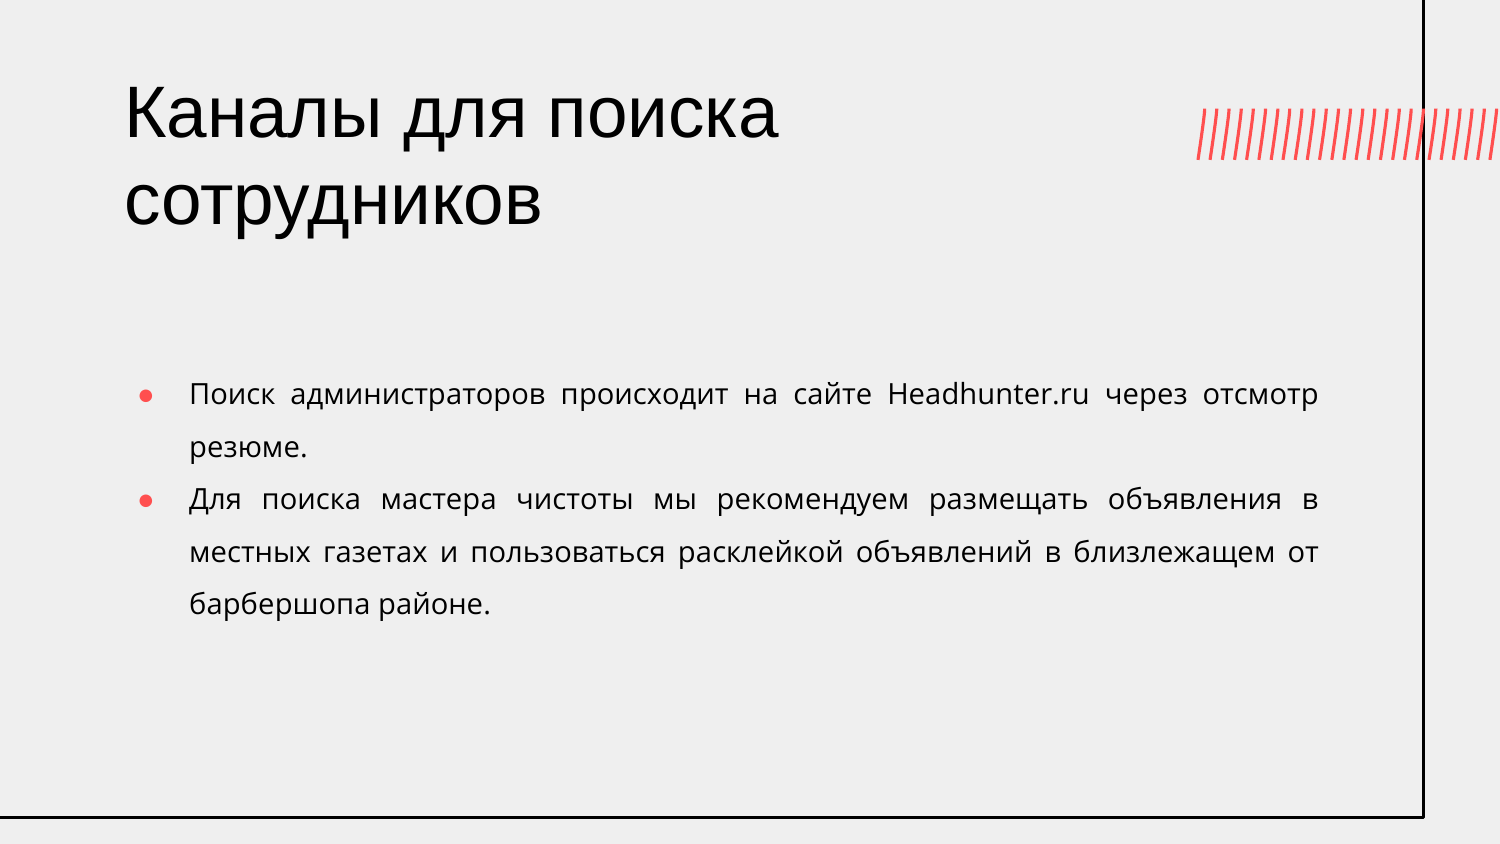

# Каналы для поиска сотрудников
Поиск администраторов происходит на сайте Headhunter.ru через отсмотр резюме.
Для поиска мастера чистоты мы рекомендуем размещать объявления в местных газетах и пользоваться расклейкой объявлений в близлежащем от барбершопа районе.